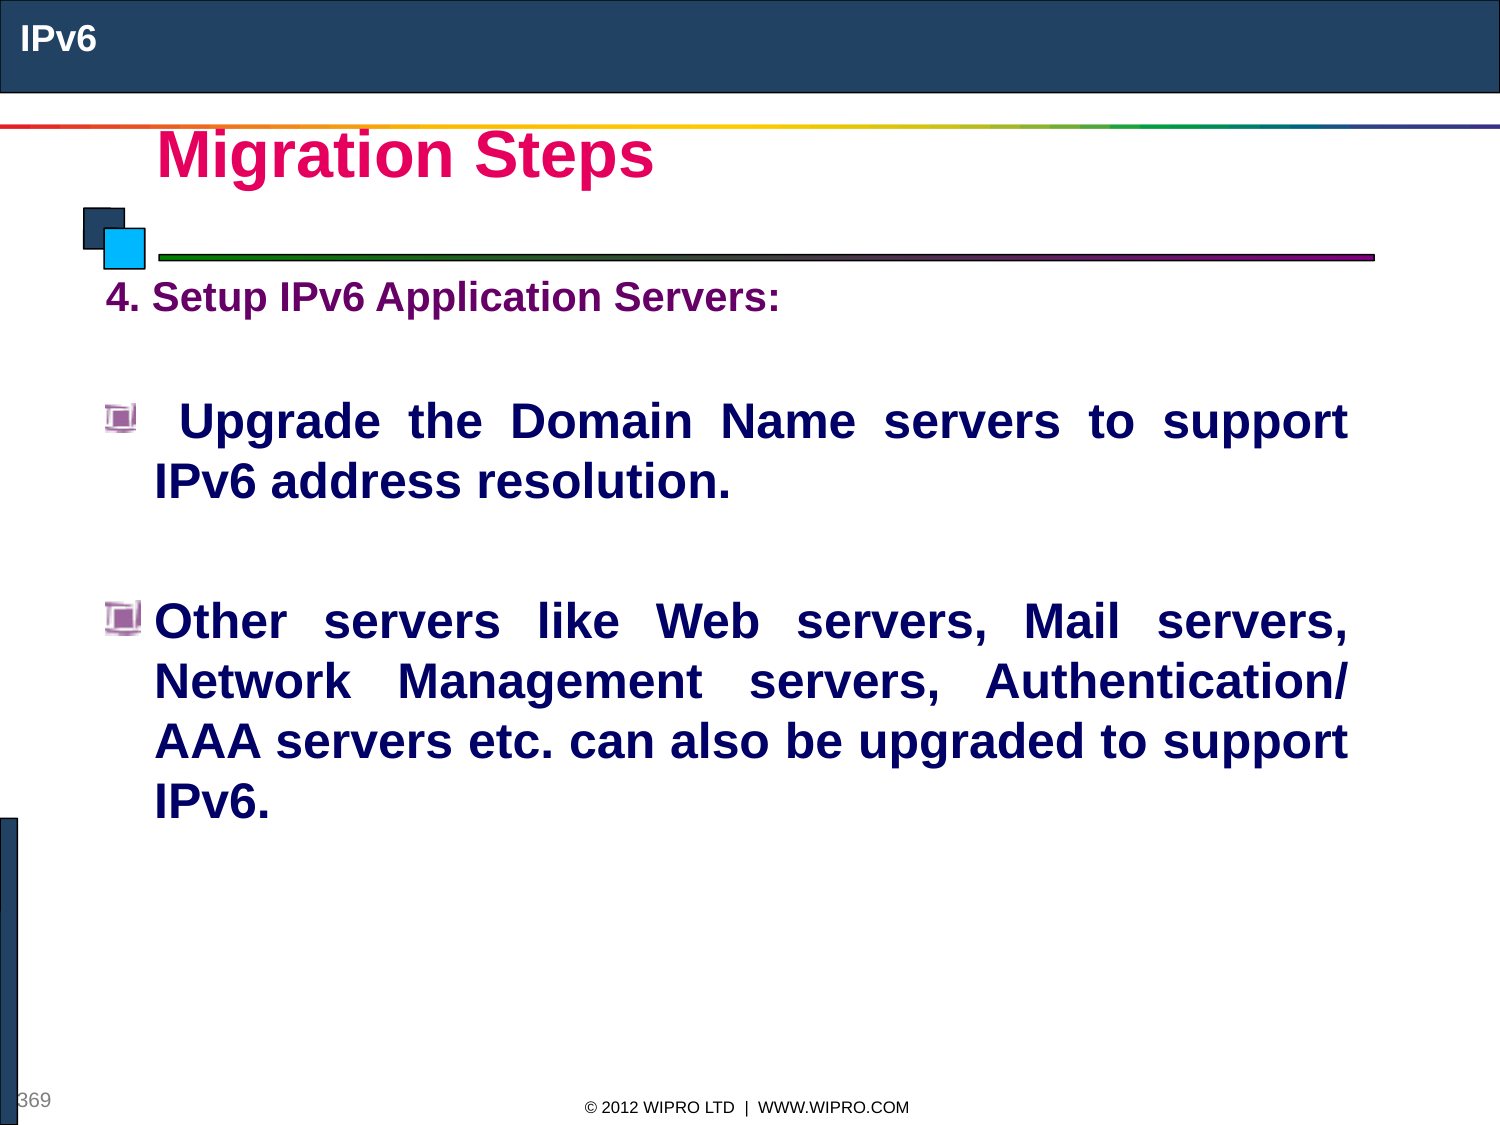

IPv6
# Migration Steps

4. Setup IPv6 Application Servers:

 Upgrade the Domain Name servers to support IPv6 address resolution.

Other servers like Web servers, Mail servers, Network Management servers, Authentication/ AAA servers etc. can also be upgraded to support IPv6.